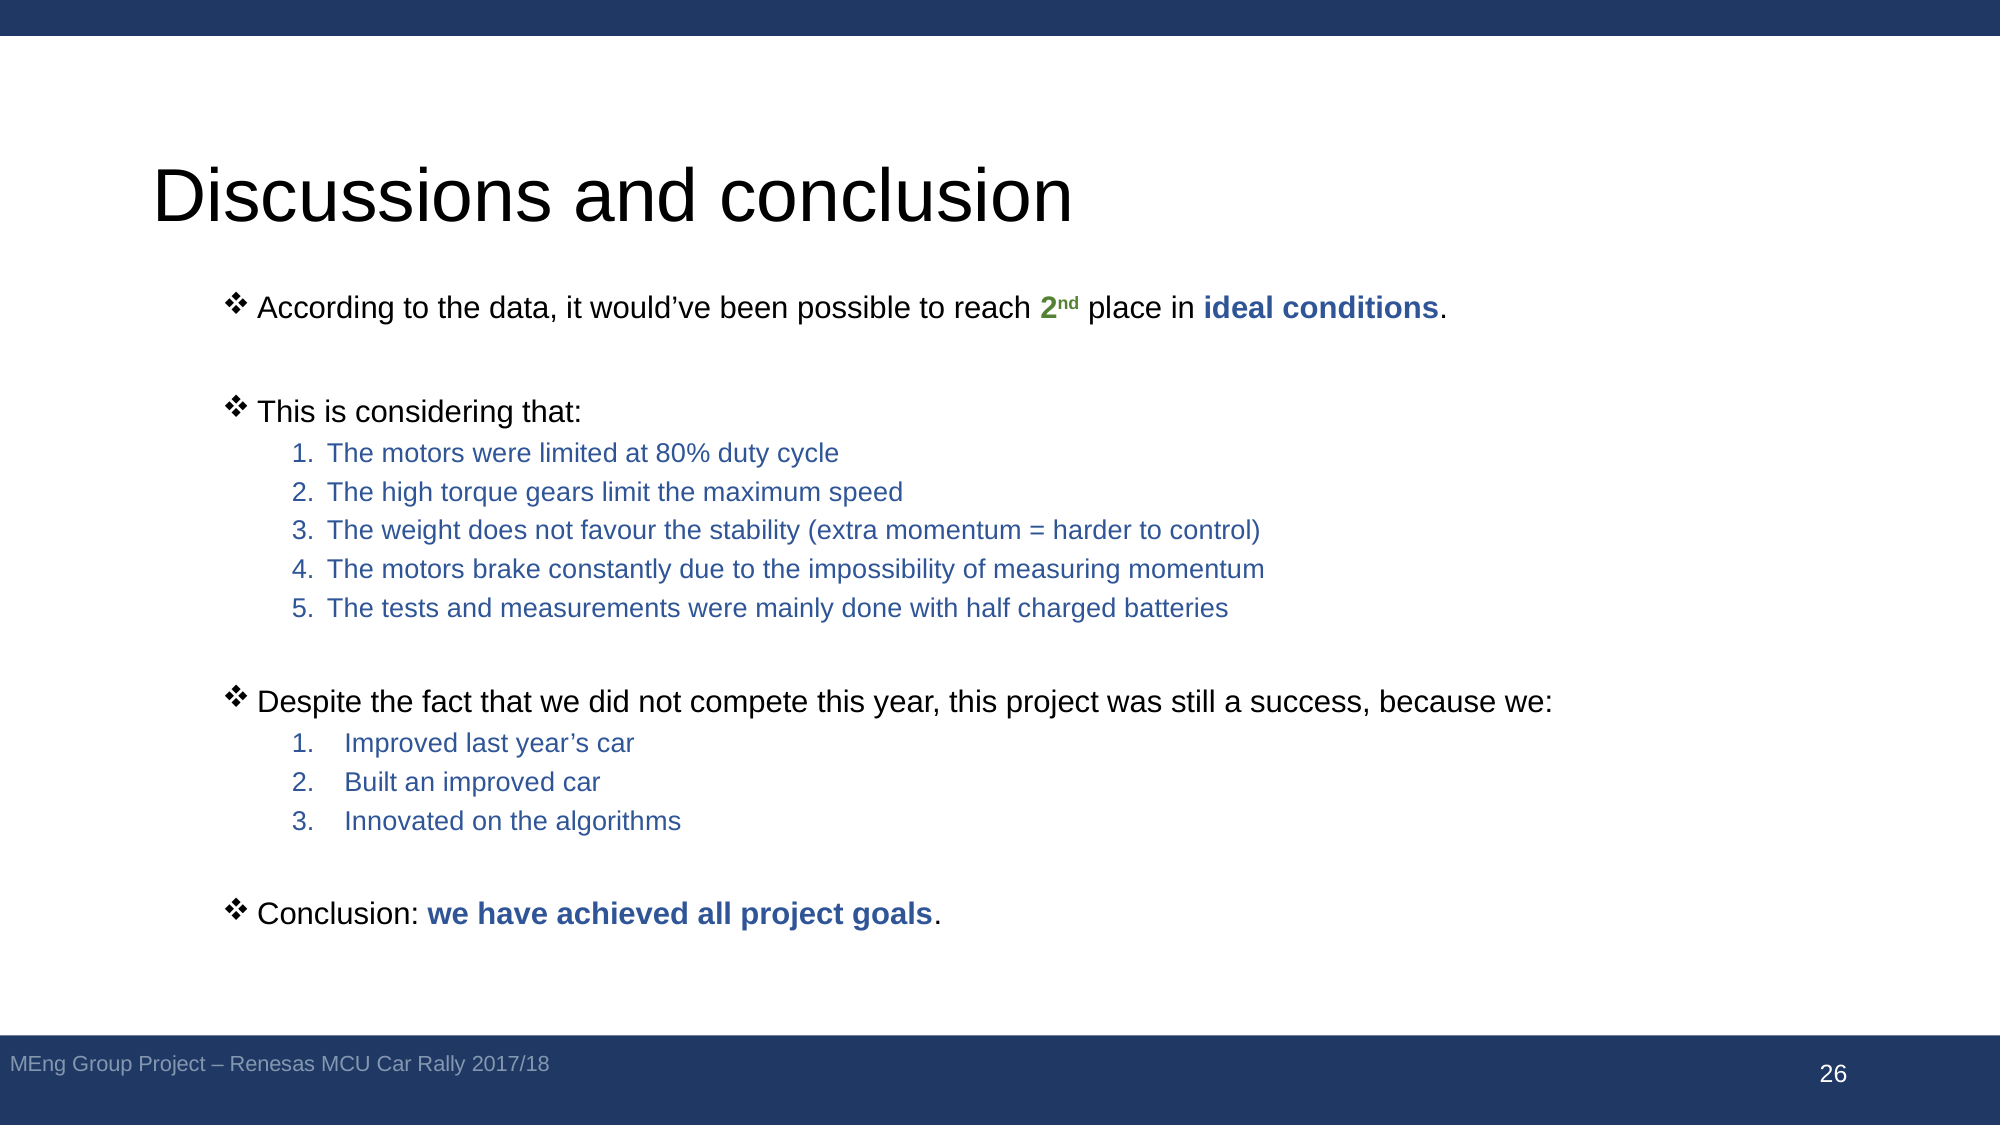

# Discussions and conclusion
According to the data, it would’ve been possible to reach 2nd place in ideal conditions.

This is considering that:
The motors were limited at 80% duty cycle
The high torque gears limit the maximum speed
The weight does not favour the stability (extra momentum = harder to control)
The motors brake constantly due to the impossibility of measuring momentum
The tests and measurements were mainly done with half charged batteries

Despite the fact that we did not compete this year, this project was still a success, because we:
Improved last year’s car
Built an improved car
Innovated on the algorithms

Conclusion: we have achieved all project goals.

MEng Group Project – Renesas MCU Car Rally 2017/18

26